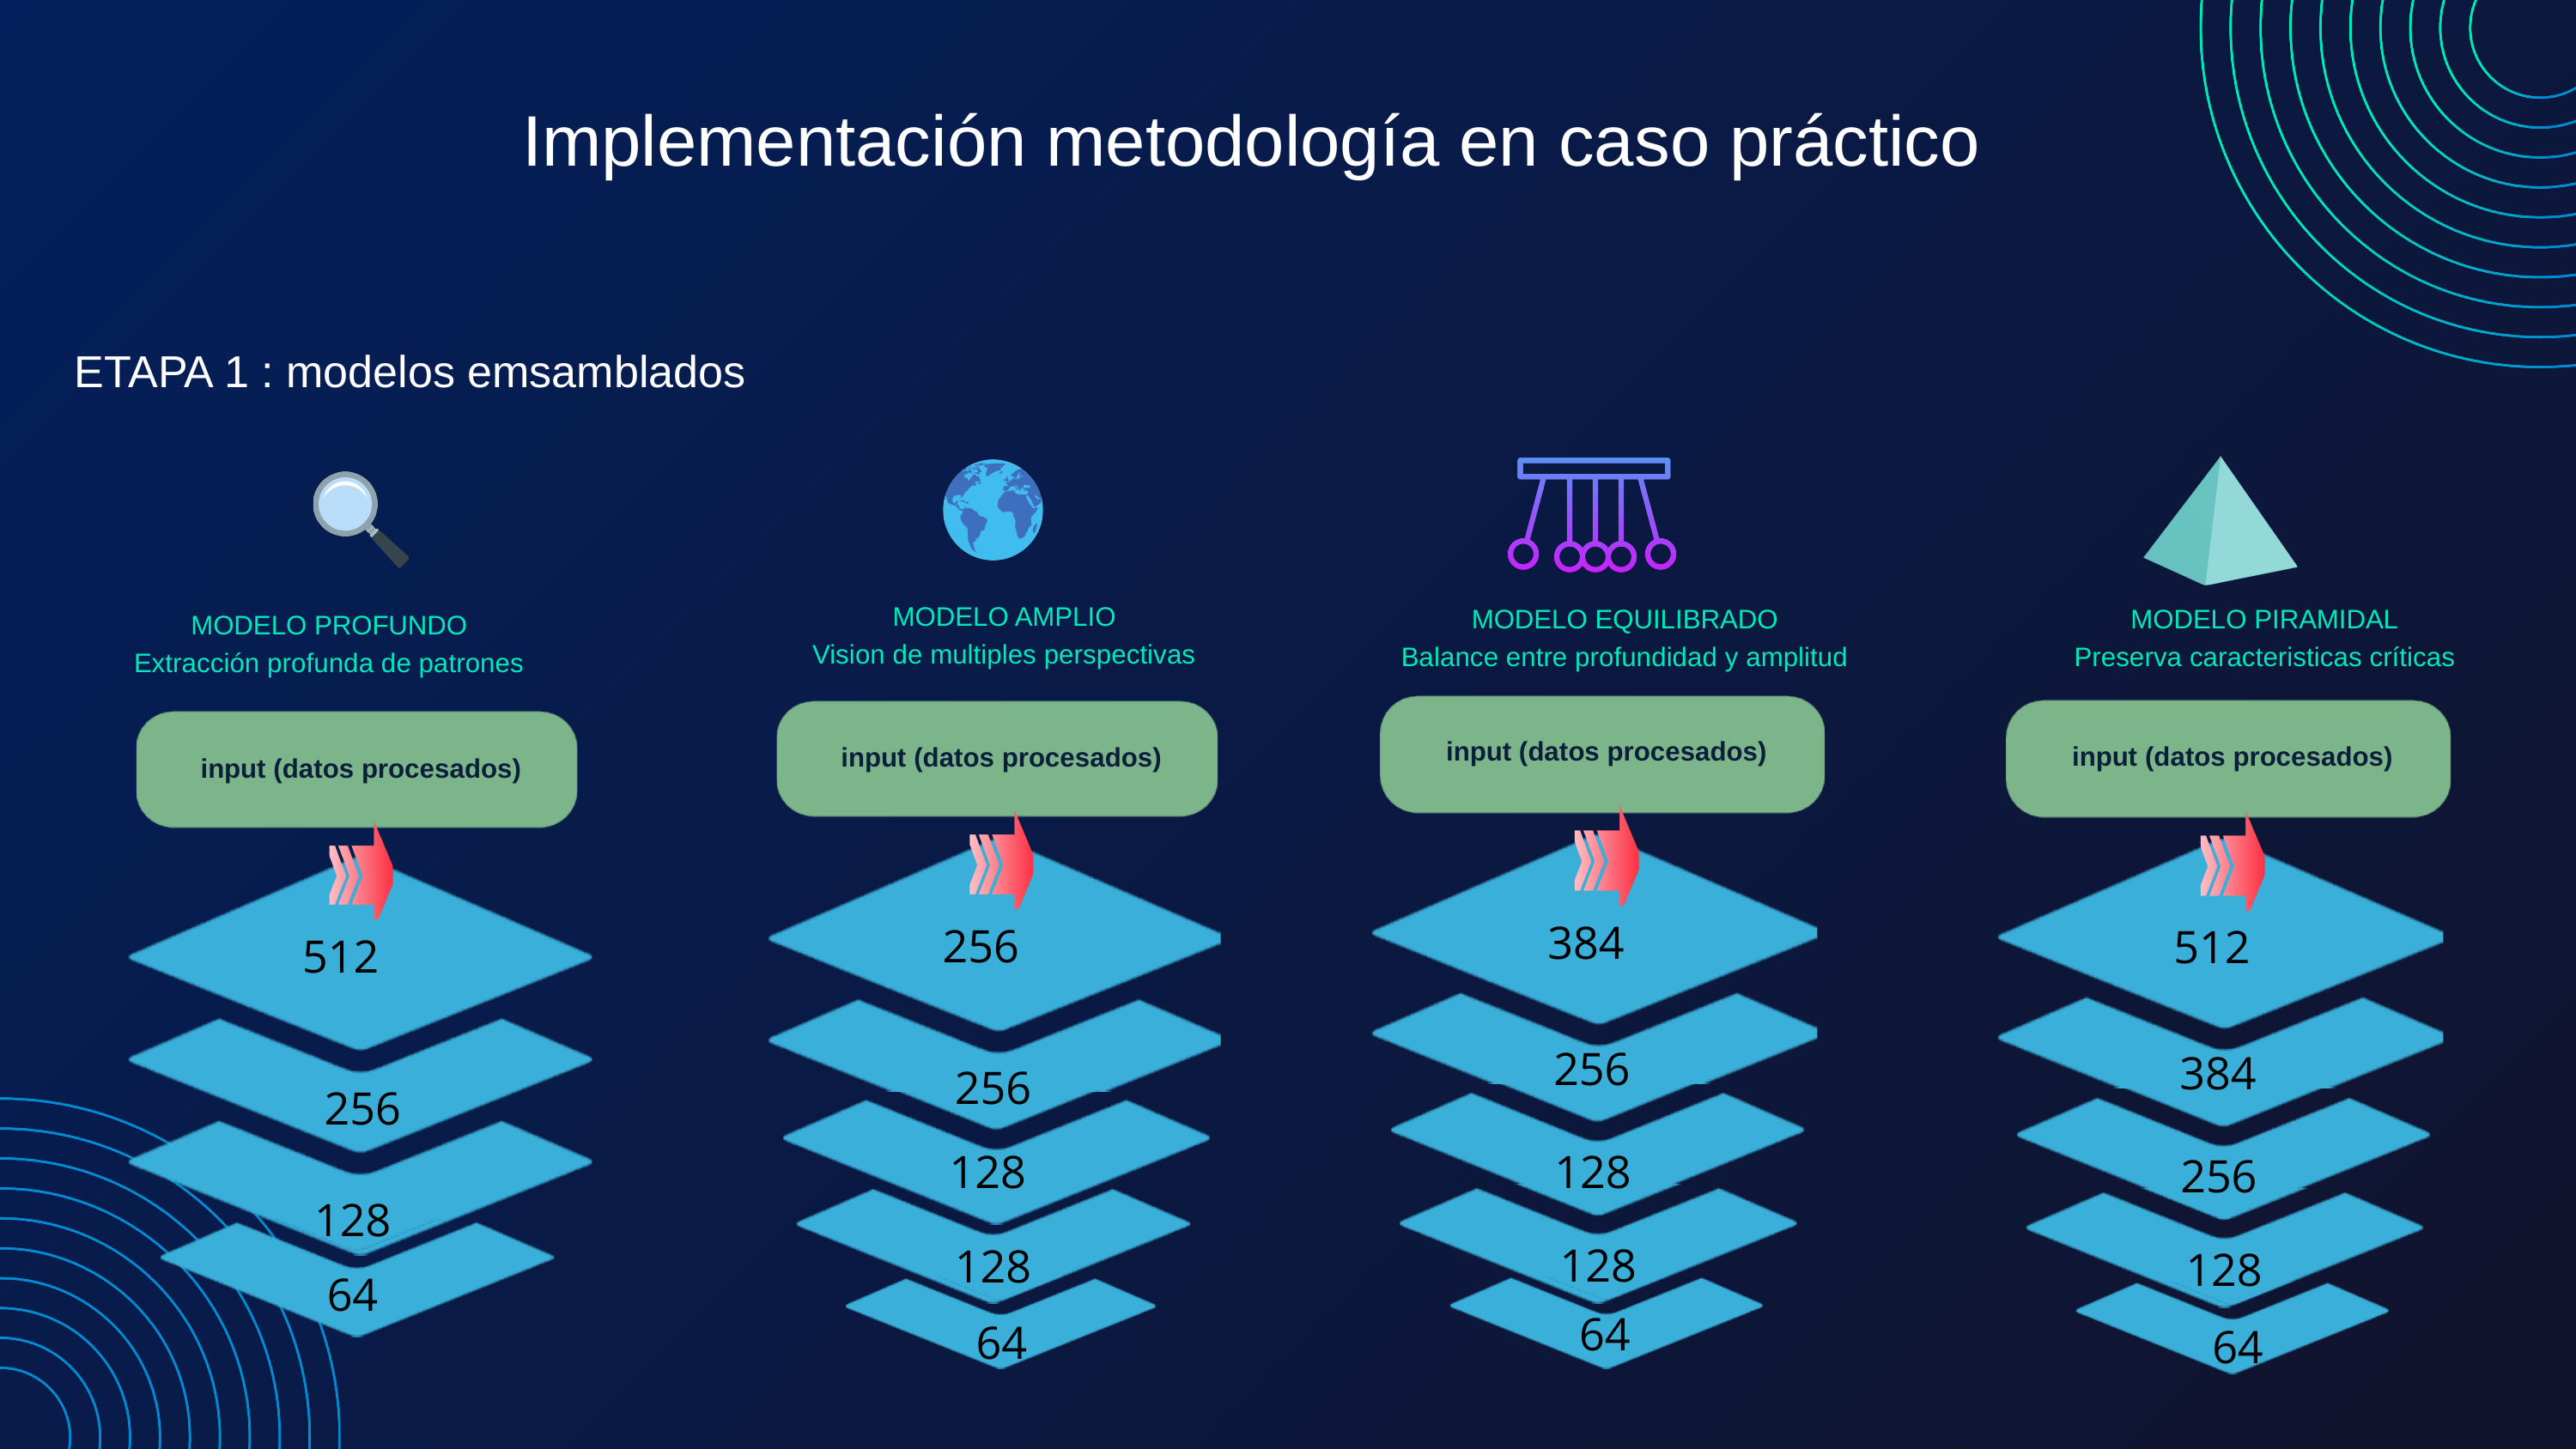

Implementación metodología en caso práctico
ETAPA 1 : modelos emsamblados

MODELO AMPLIO
Vision de multiples perspectivas
MODELO EQUILIBRADO
Balance entre profundidad y amplitud
MODELO PIRAMIDAL
Preserva caracteristicas críticas
MODELO PROFUNDO
Extracción profunda de patrones

input (datos procesados)
input (datos procesados)
input (datos procesados)
input (datos procesados)

384
256
512
512
256
384
256
 256

128
128
256
256
256
256
128

128
128
128
64

64
64
64